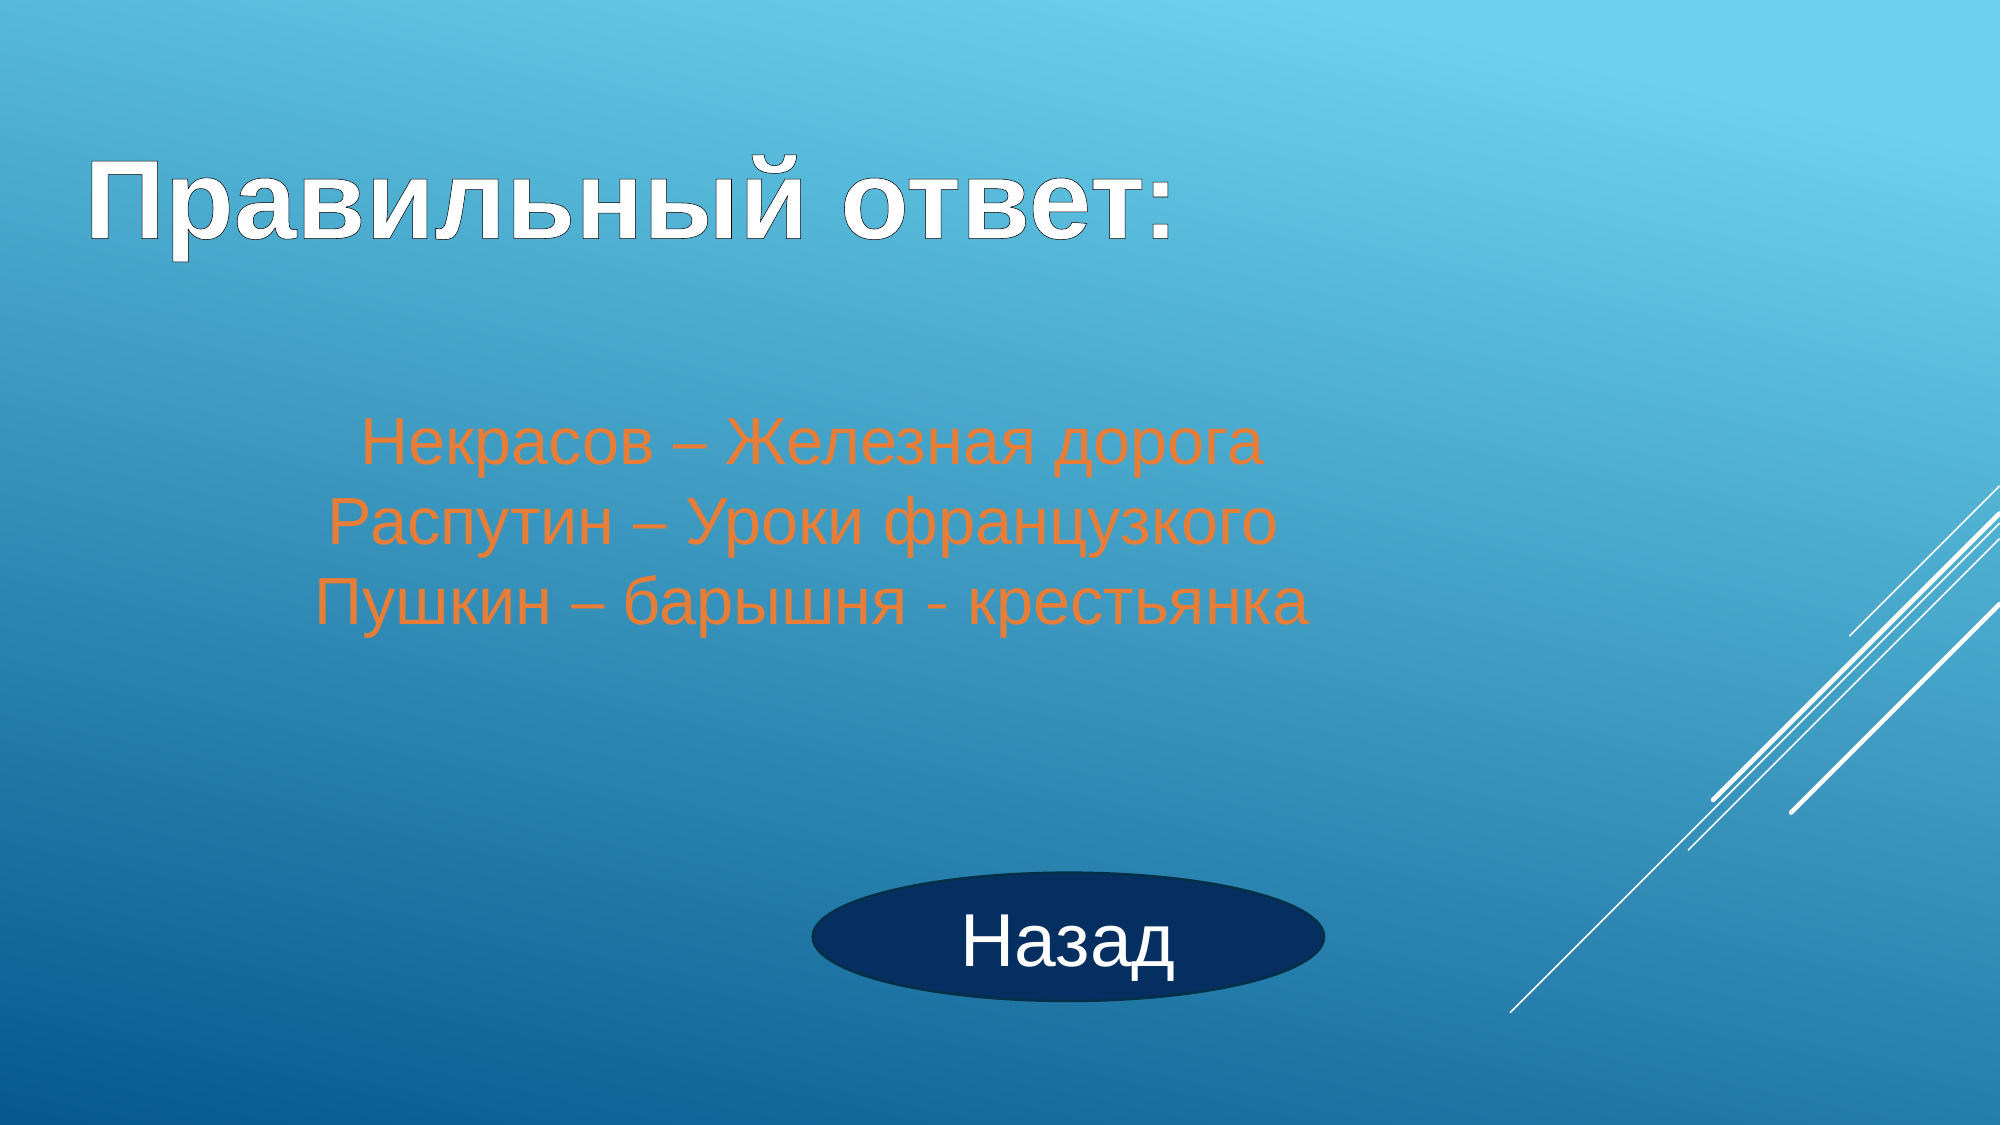

Правильный ответ:
Некрасов – Железная дорога
Распутин – Уроки французкого
Пушкин – барышня - крестьянка
Назад